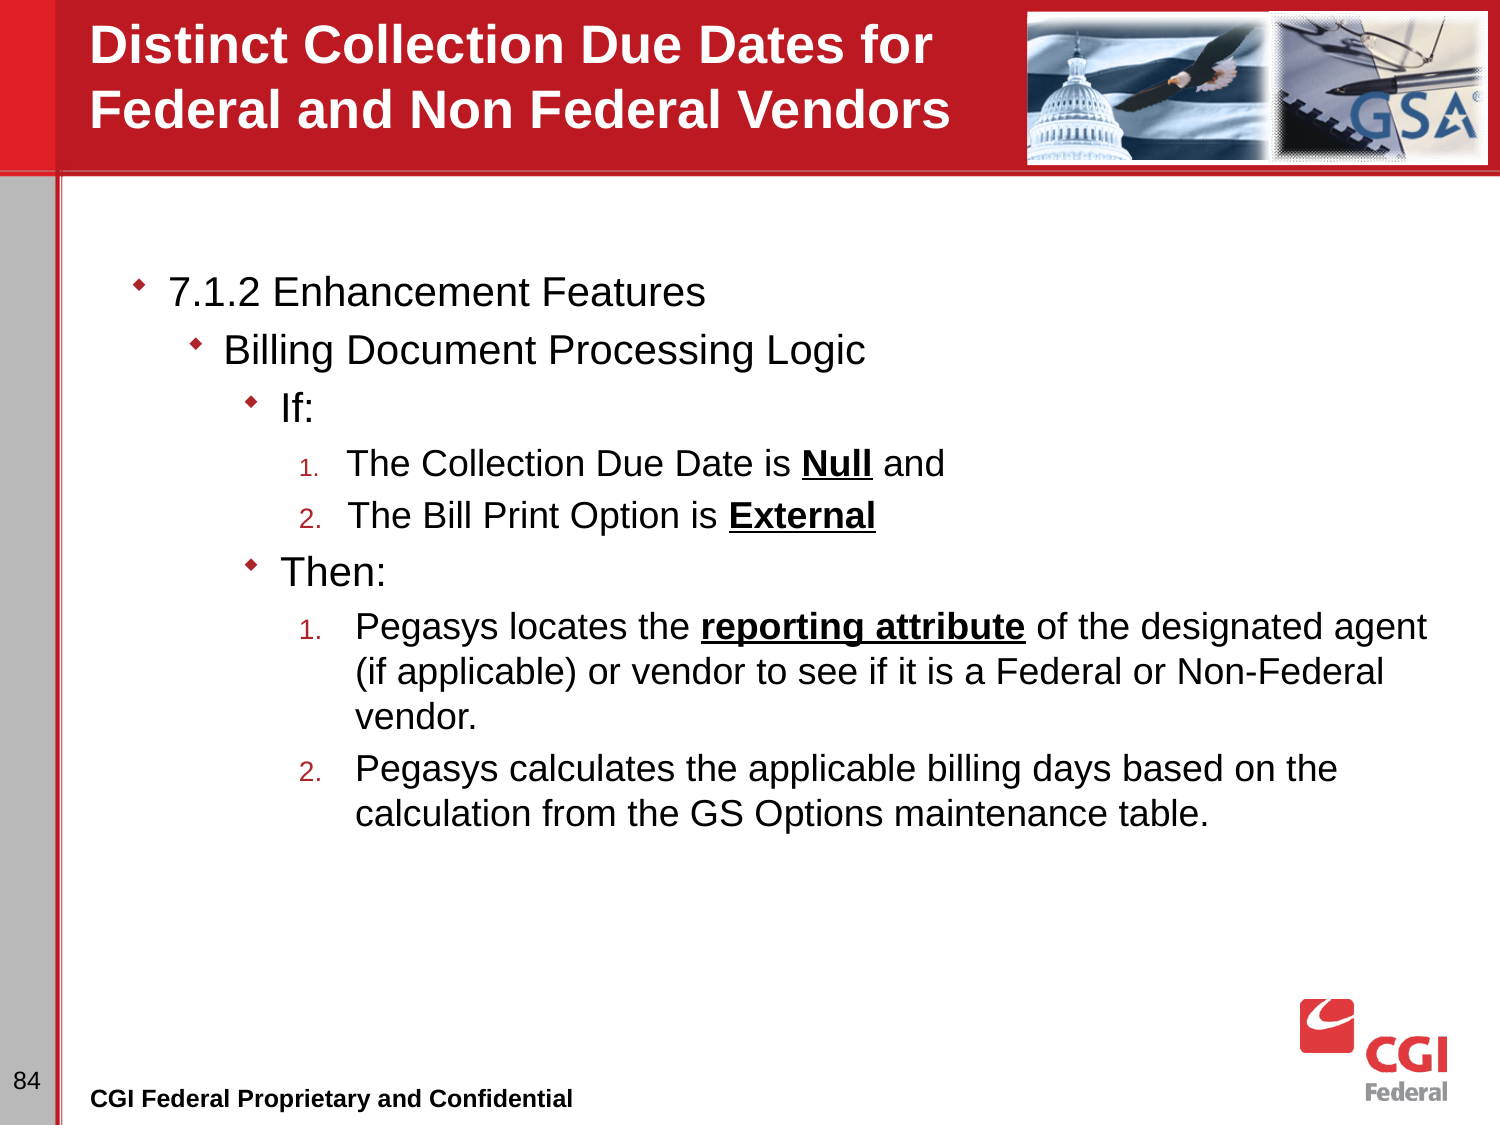

# Distinct Collection Due Dates for Federal and Non Federal Vendors
7.1.2 Enhancement Features
Billing Document Processing Logic
If:
 The Collection Due Date is Null and
 The Bill Print Option is External
Then:
Pegasys locates the reporting attribute of the designated agent (if applicable) or vendor to see if it is a Federal or Non-Federal vendor.
Pegasys calculates the applicable billing days based on the calculation from the GS Options maintenance table.

84
CGI Federal Proprietary and Confidential